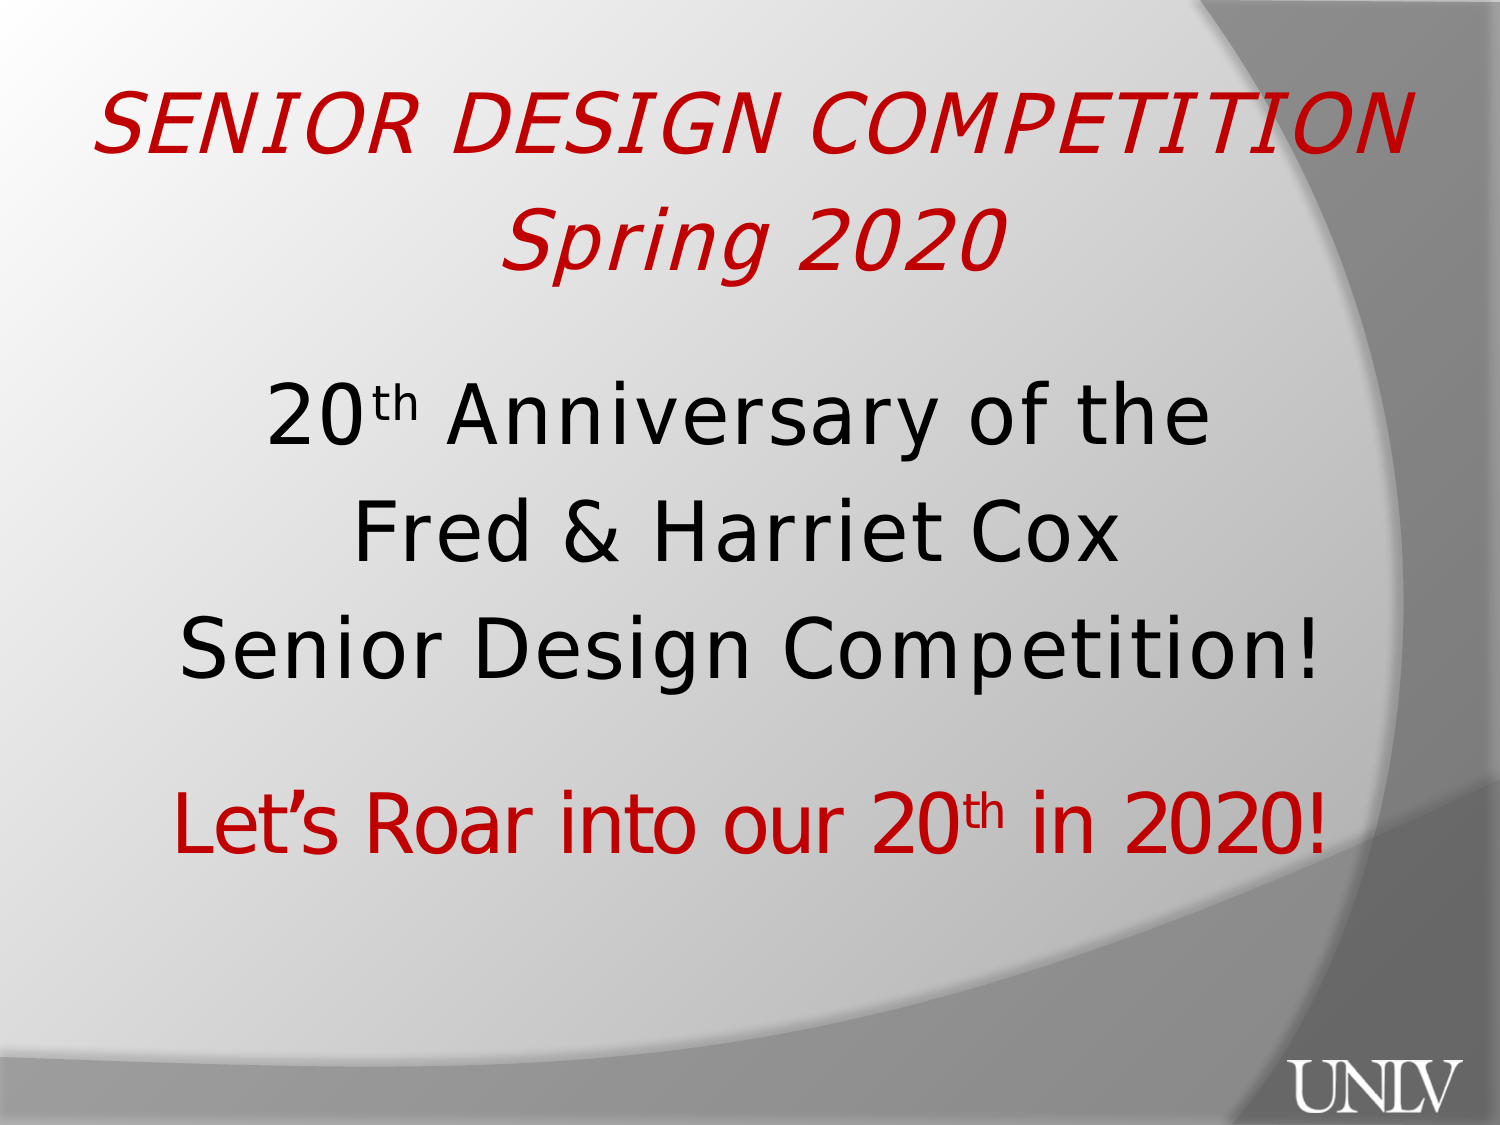

SENIOR DESIGN COMPETITION
Spring 2020

20th Anniversary of the
Fred & Harriet Cox
Senior Design Competition!

Let’s Roar into our 20th in 2020!